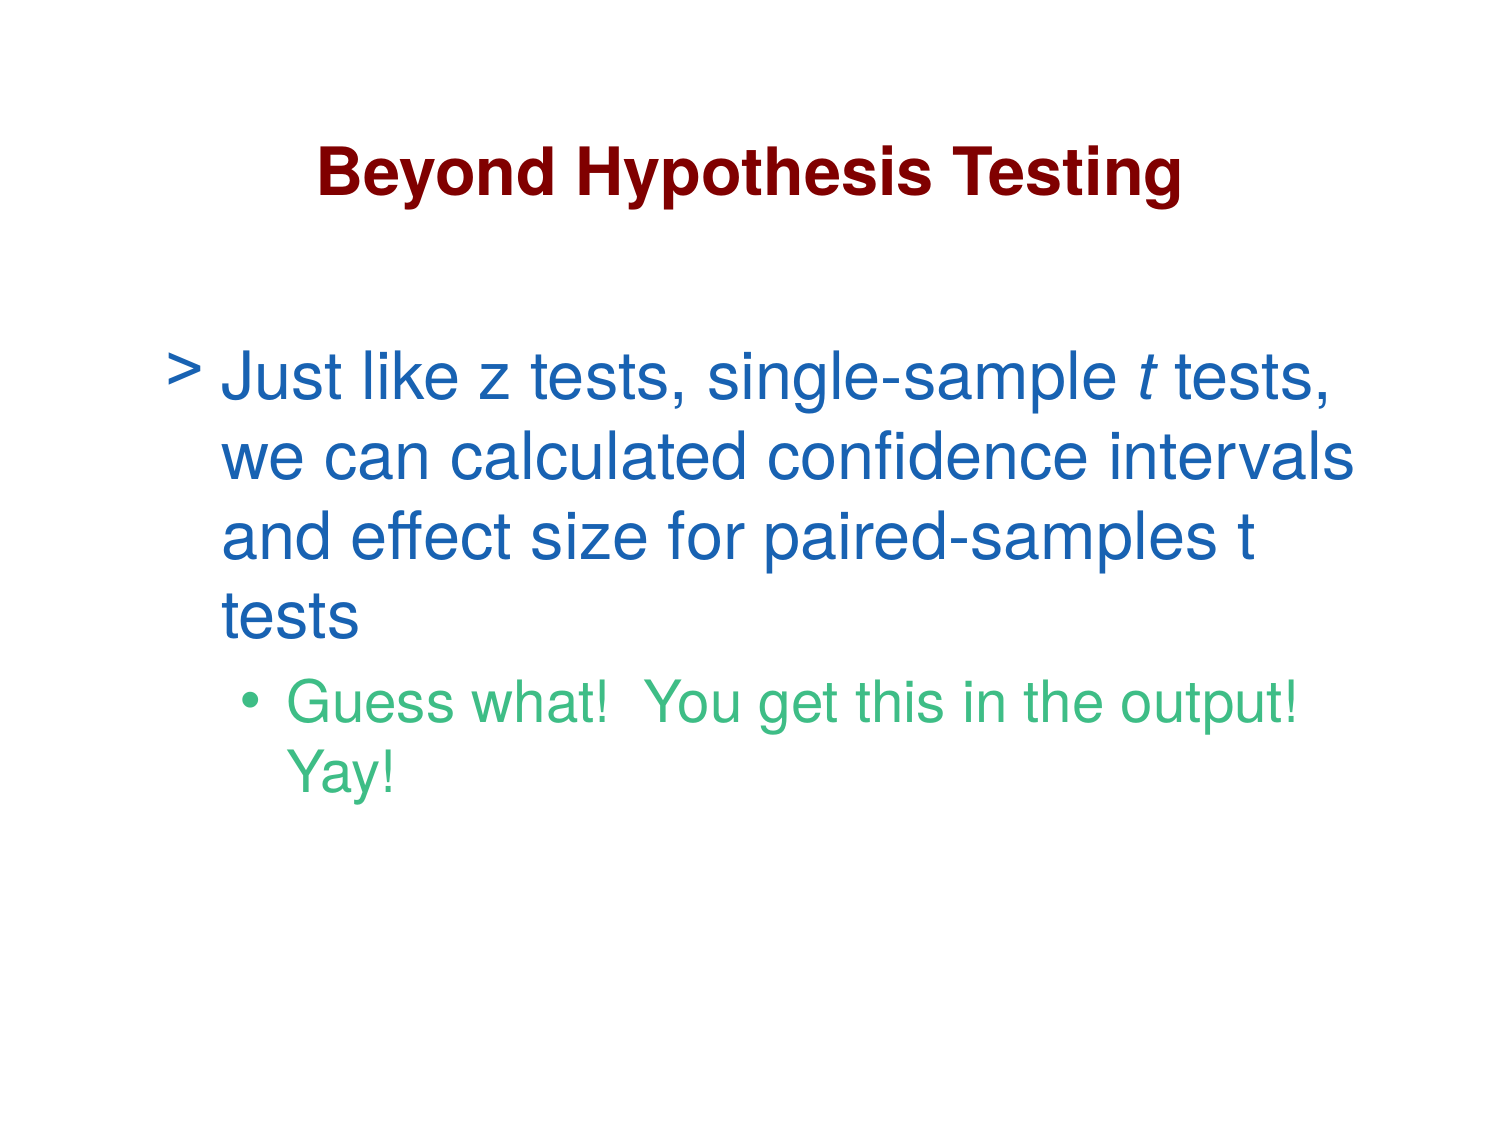

# Beyond Hypothesis Testing
Just like z tests, single-sample t tests, we can calculated confidence intervals and effect size for paired-samples t tests
Guess what!  You get this in the output!  Yay!